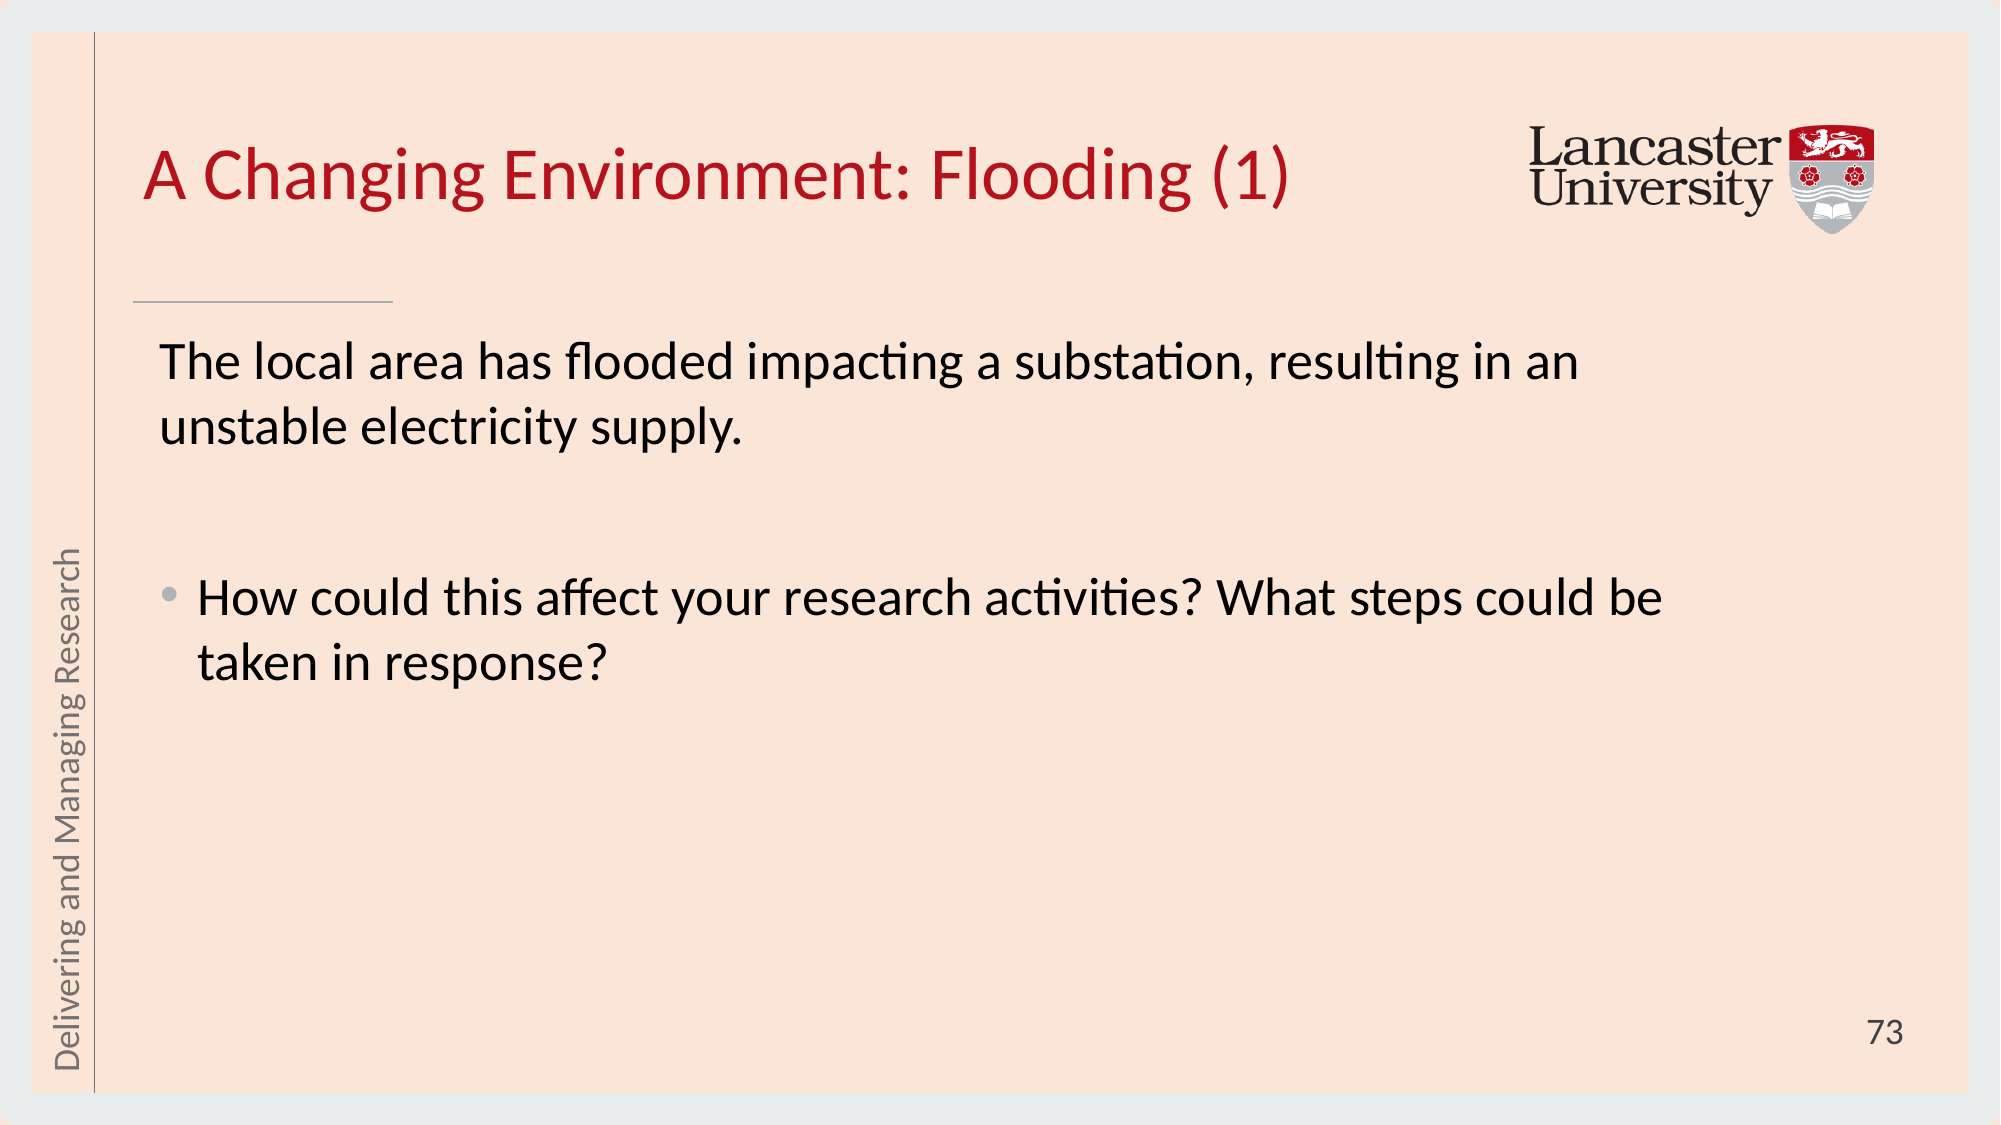

# A Changing Environment: Flooding (1)
The local area has flooded impacting a substation, resulting in an unstable electricity supply.

How could this affect your research activities? What steps could be taken in response?
Delivering and Managing Research
73